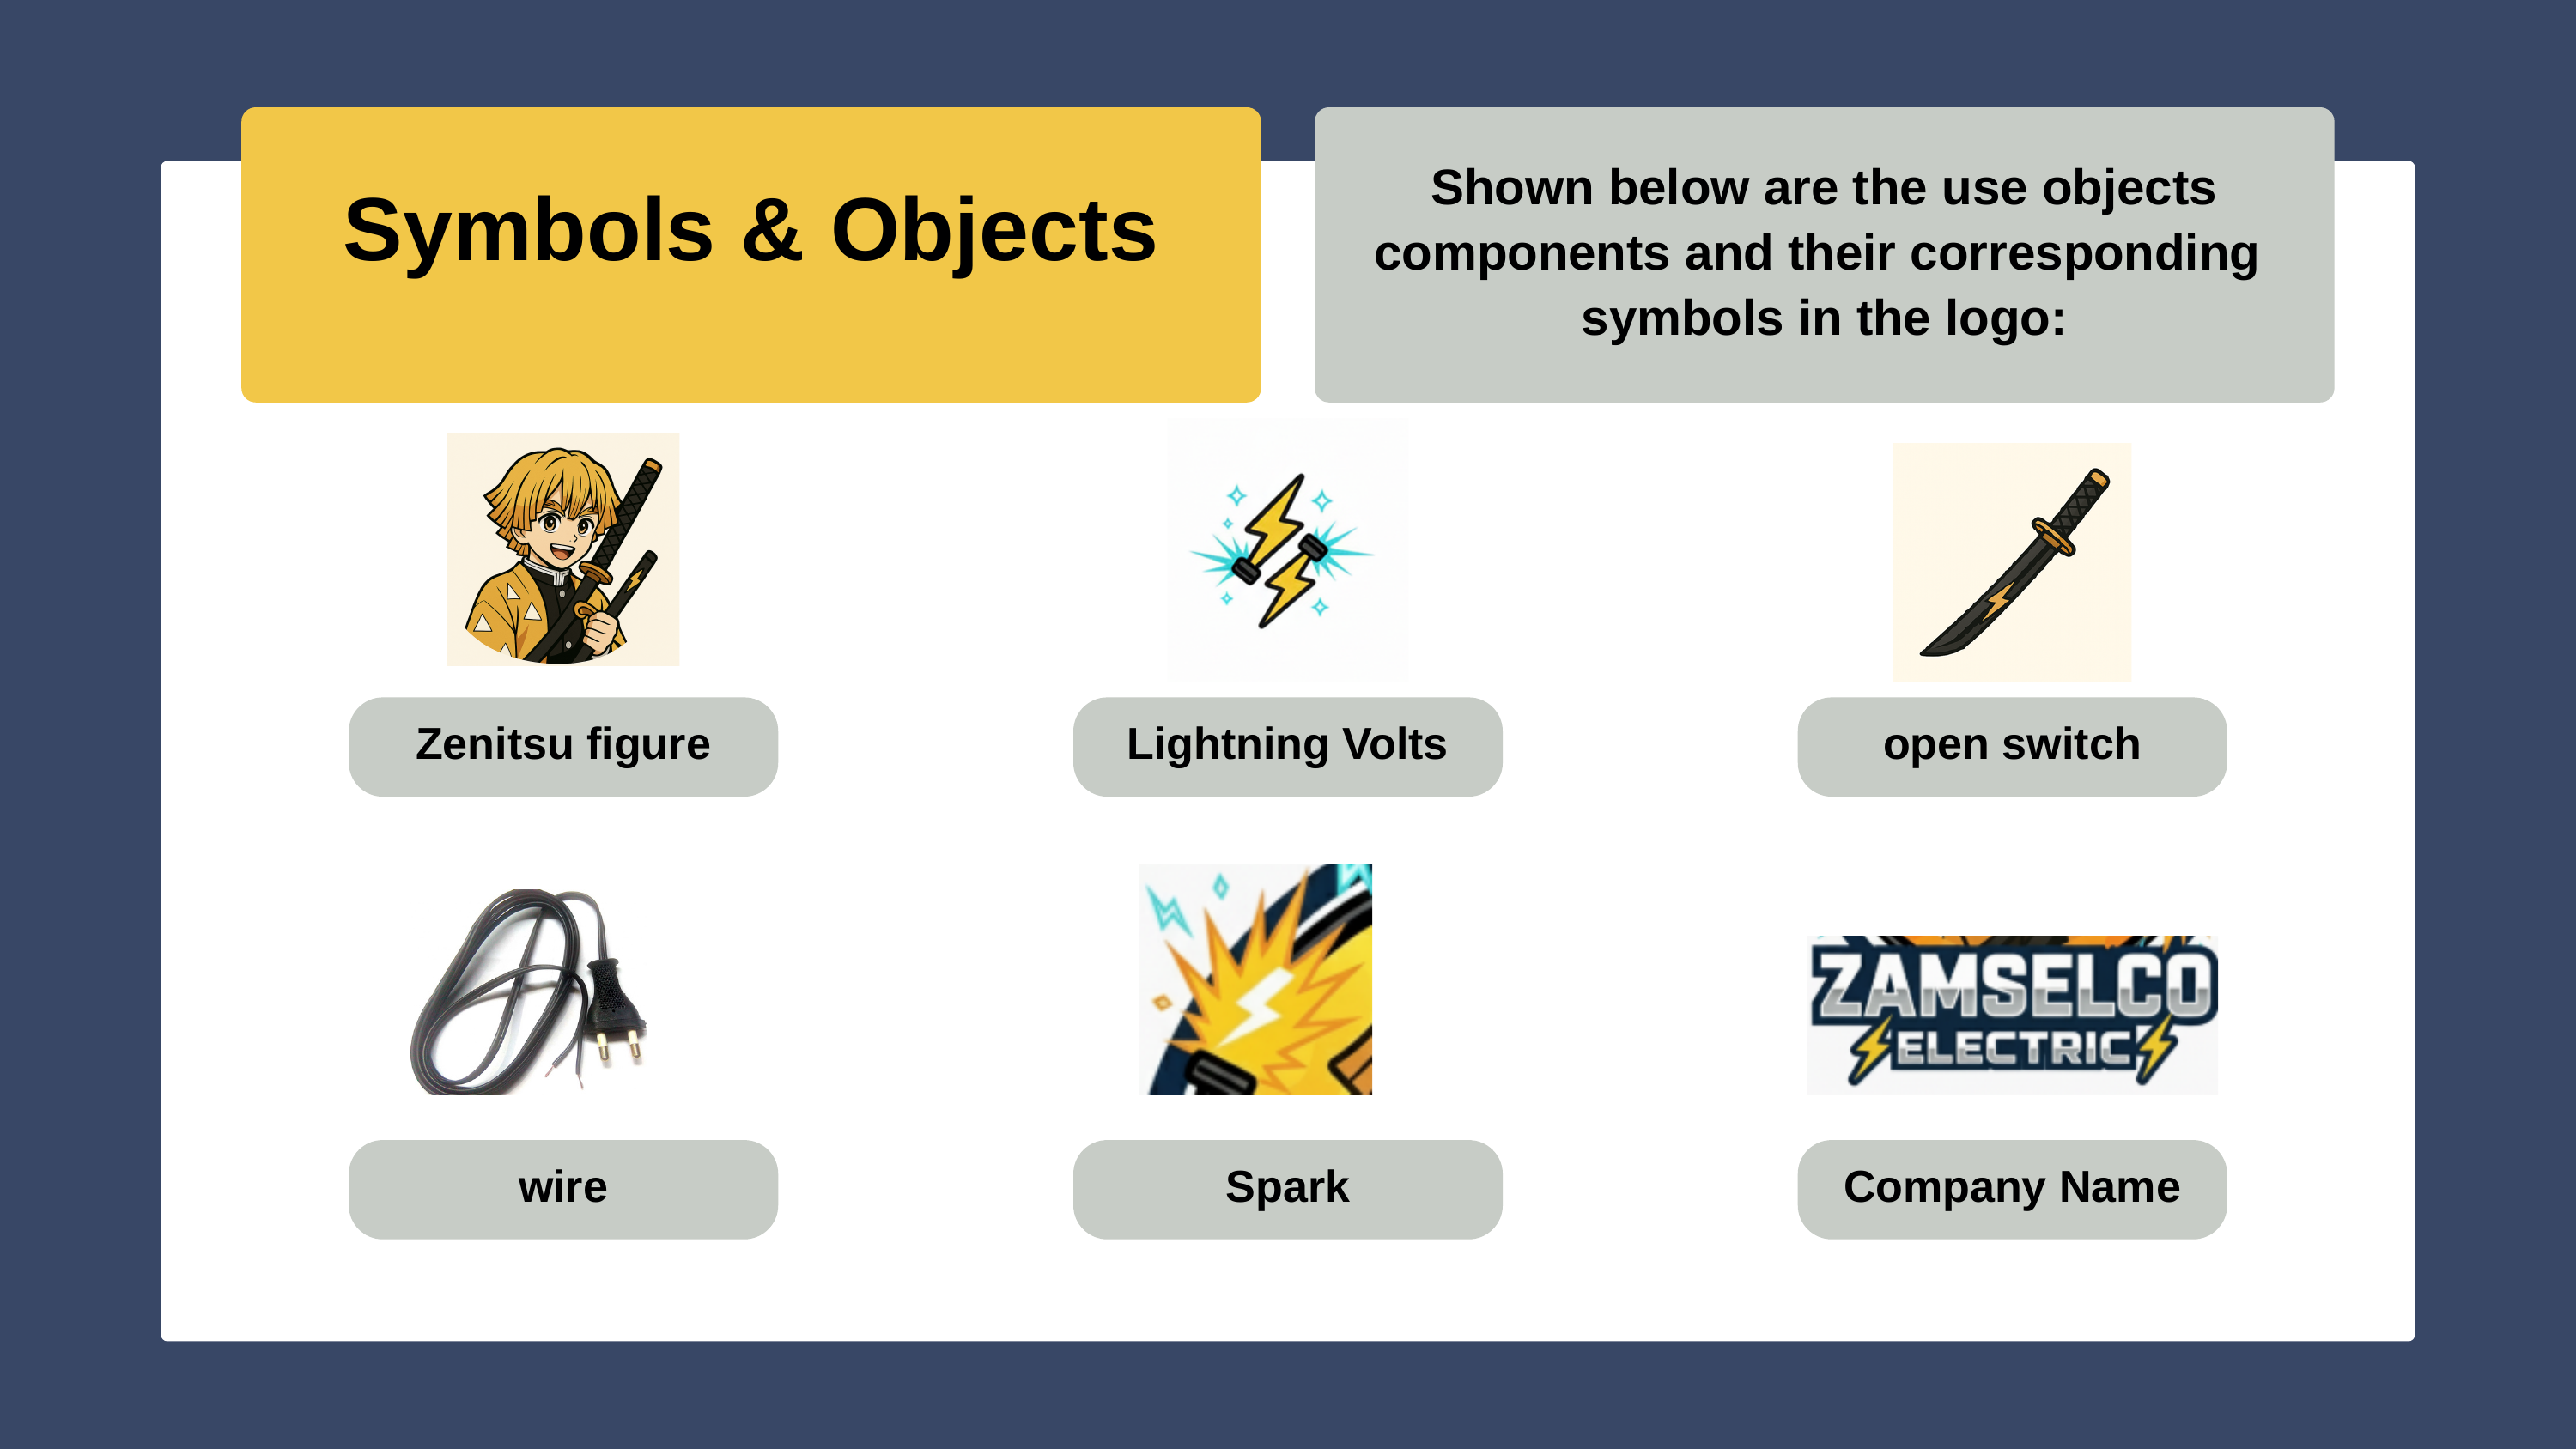

Symbols & Objects

Shown below are the use objects components and their corresponding  symbols in the logo:

Zenitsu figure

Lightning Volts

open switch

wire

Spark

Company Name